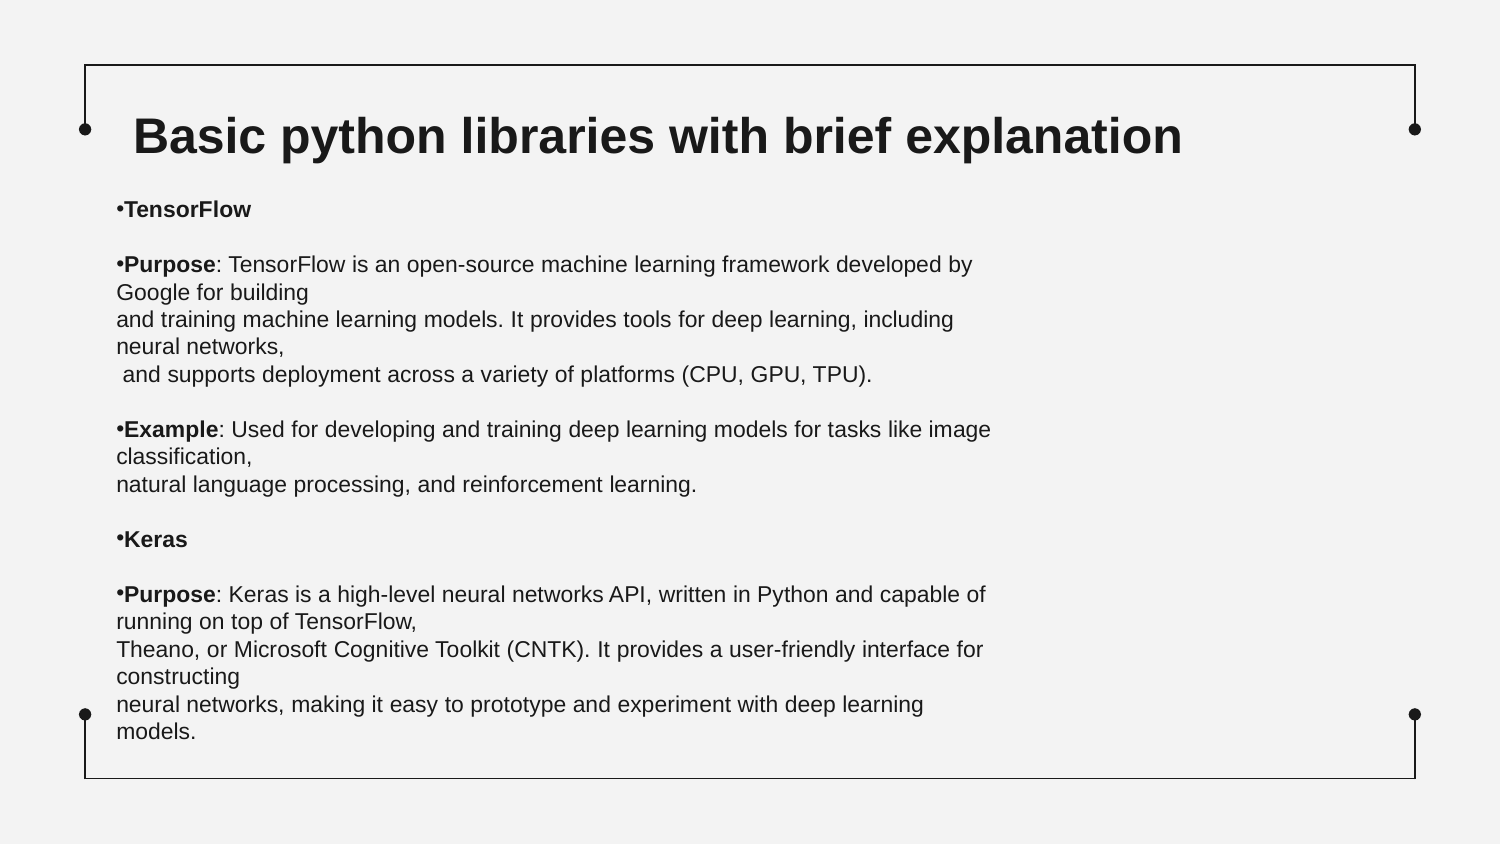

# Basic python libraries with brief explanation

TensorFlow

Purpose: TensorFlow is an open-source machine learning framework developed by Google for building
and training machine learning models. It provides tools for deep learning, including neural networks,
 and supports deployment across a variety of platforms (CPU, GPU, TPU).

Example: Used for developing and training deep learning models for tasks like image classification,
natural language processing, and reinforcement learning.

Keras

Purpose: Keras is a high-level neural networks API, written in Python and capable of running on top of TensorFlow,
Theano, or Microsoft Cognitive Toolkit (CNTK). It provides a user-friendly interface for constructing
neural networks, making it easy to prototype and experiment with deep learning models.